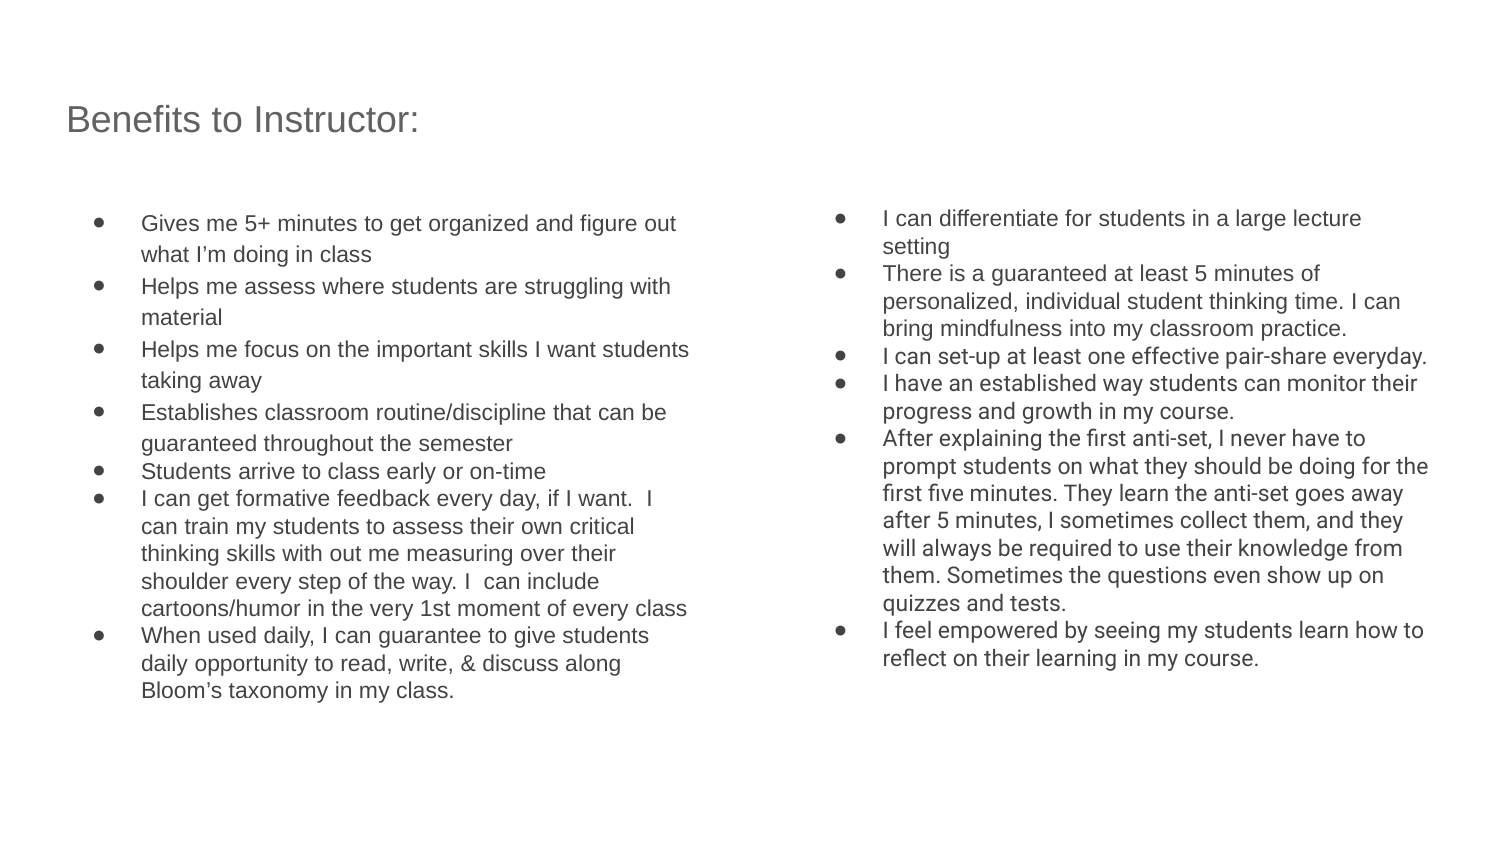

# Benefits to Instructor:
Gives me 5+ minutes to get organized and figure out what I’m doing in class
Helps me assess where students are struggling with material
Helps me focus on the important skills I want students taking away
Establishes classroom routine/discipline that can be guaranteed throughout the semester
Students arrive to class early or on-time
I can get formative feedback every day, if I want.  I can train my students to assess their own critical thinking skills with out me measuring over their shoulder every step of the way. I  can include cartoons/humor in the very 1st moment of every class
When used daily, I can guarantee to give students daily opportunity to read, write, & discuss along Bloom’s taxonomy in my class.

I can differentiate for students in a large lecture setting
There is a guaranteed at least 5 minutes of personalized, individual student thinking time. I can bring mindfulness into my classroom practice.
I can set-up at least one effective pair-share everyday.
I have an established way students can monitor their progress and growth in my course.
After explaining the first anti-set, I never have to prompt students on what they should be doing for the first five minutes. They learn the anti-set goes away after 5 minutes, I sometimes collect them, and they will always be required to use their knowledge from them. Sometimes the questions even show up on quizzes and tests.
I feel empowered by seeing my students learn how to reflect on their learning in my course.